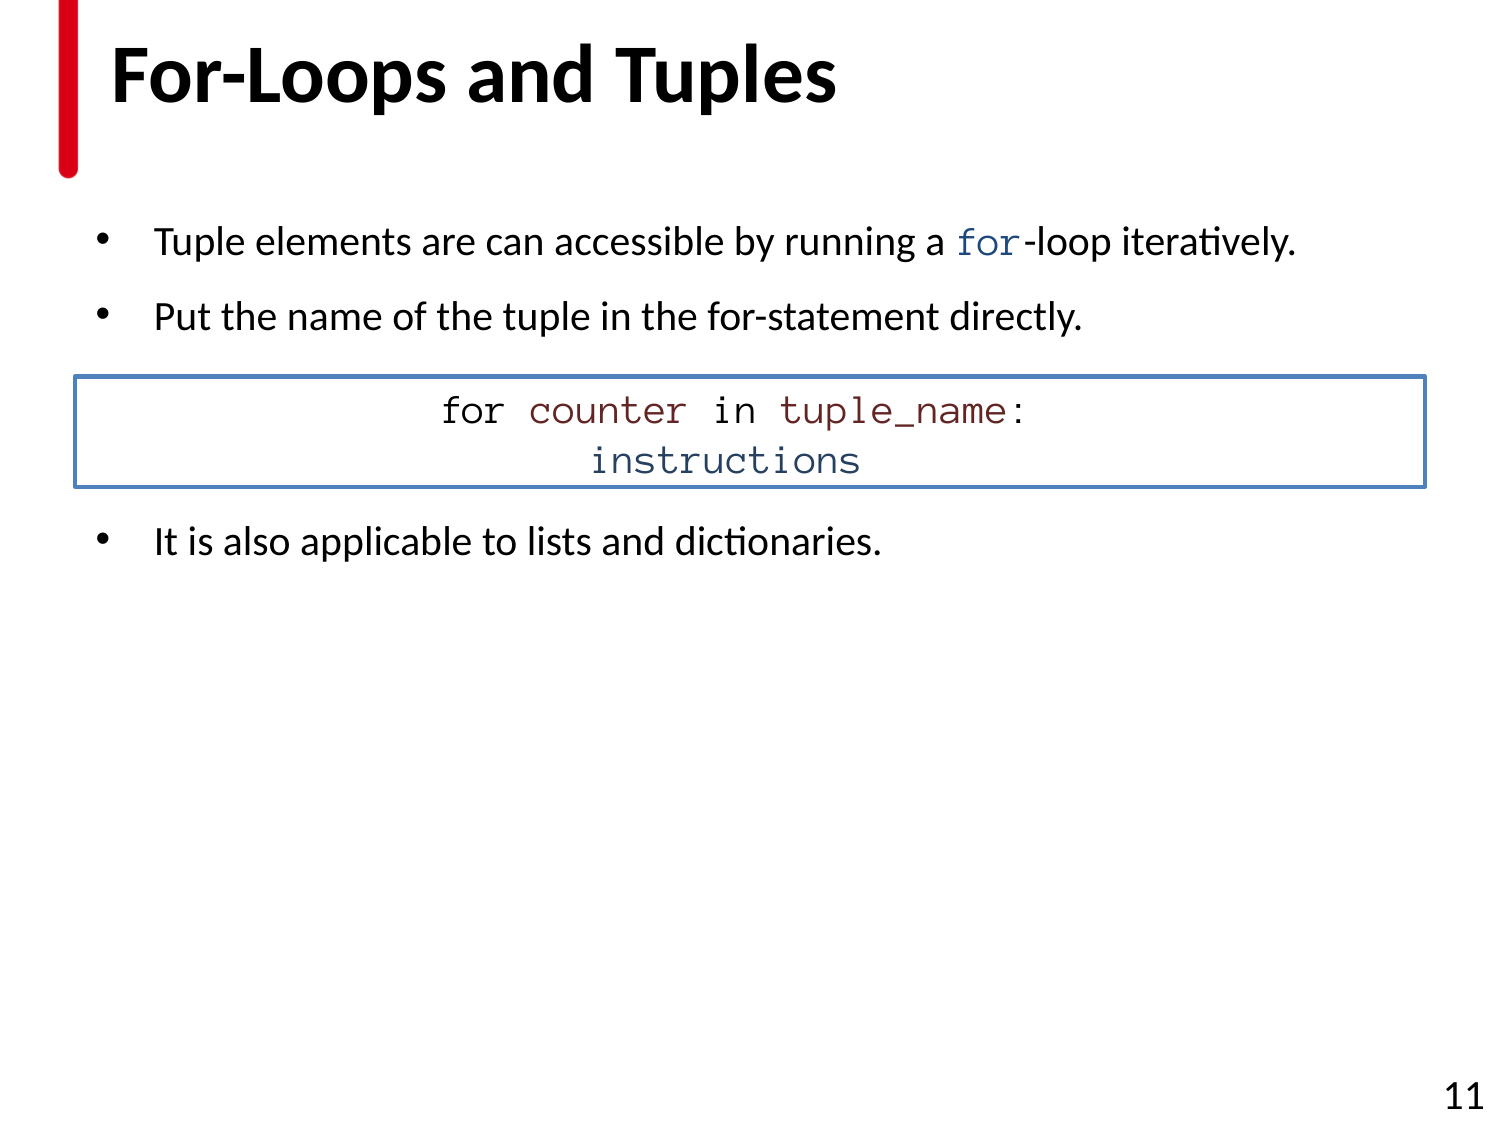

# For-Loops and Tuples
Tuple elements are can accessible by running a for-loop iteratively.
Put the name of the tuple in the for-statement directly.

It is also applicable to lists and dictionaries.

for counter in tuple_name:
	instructions